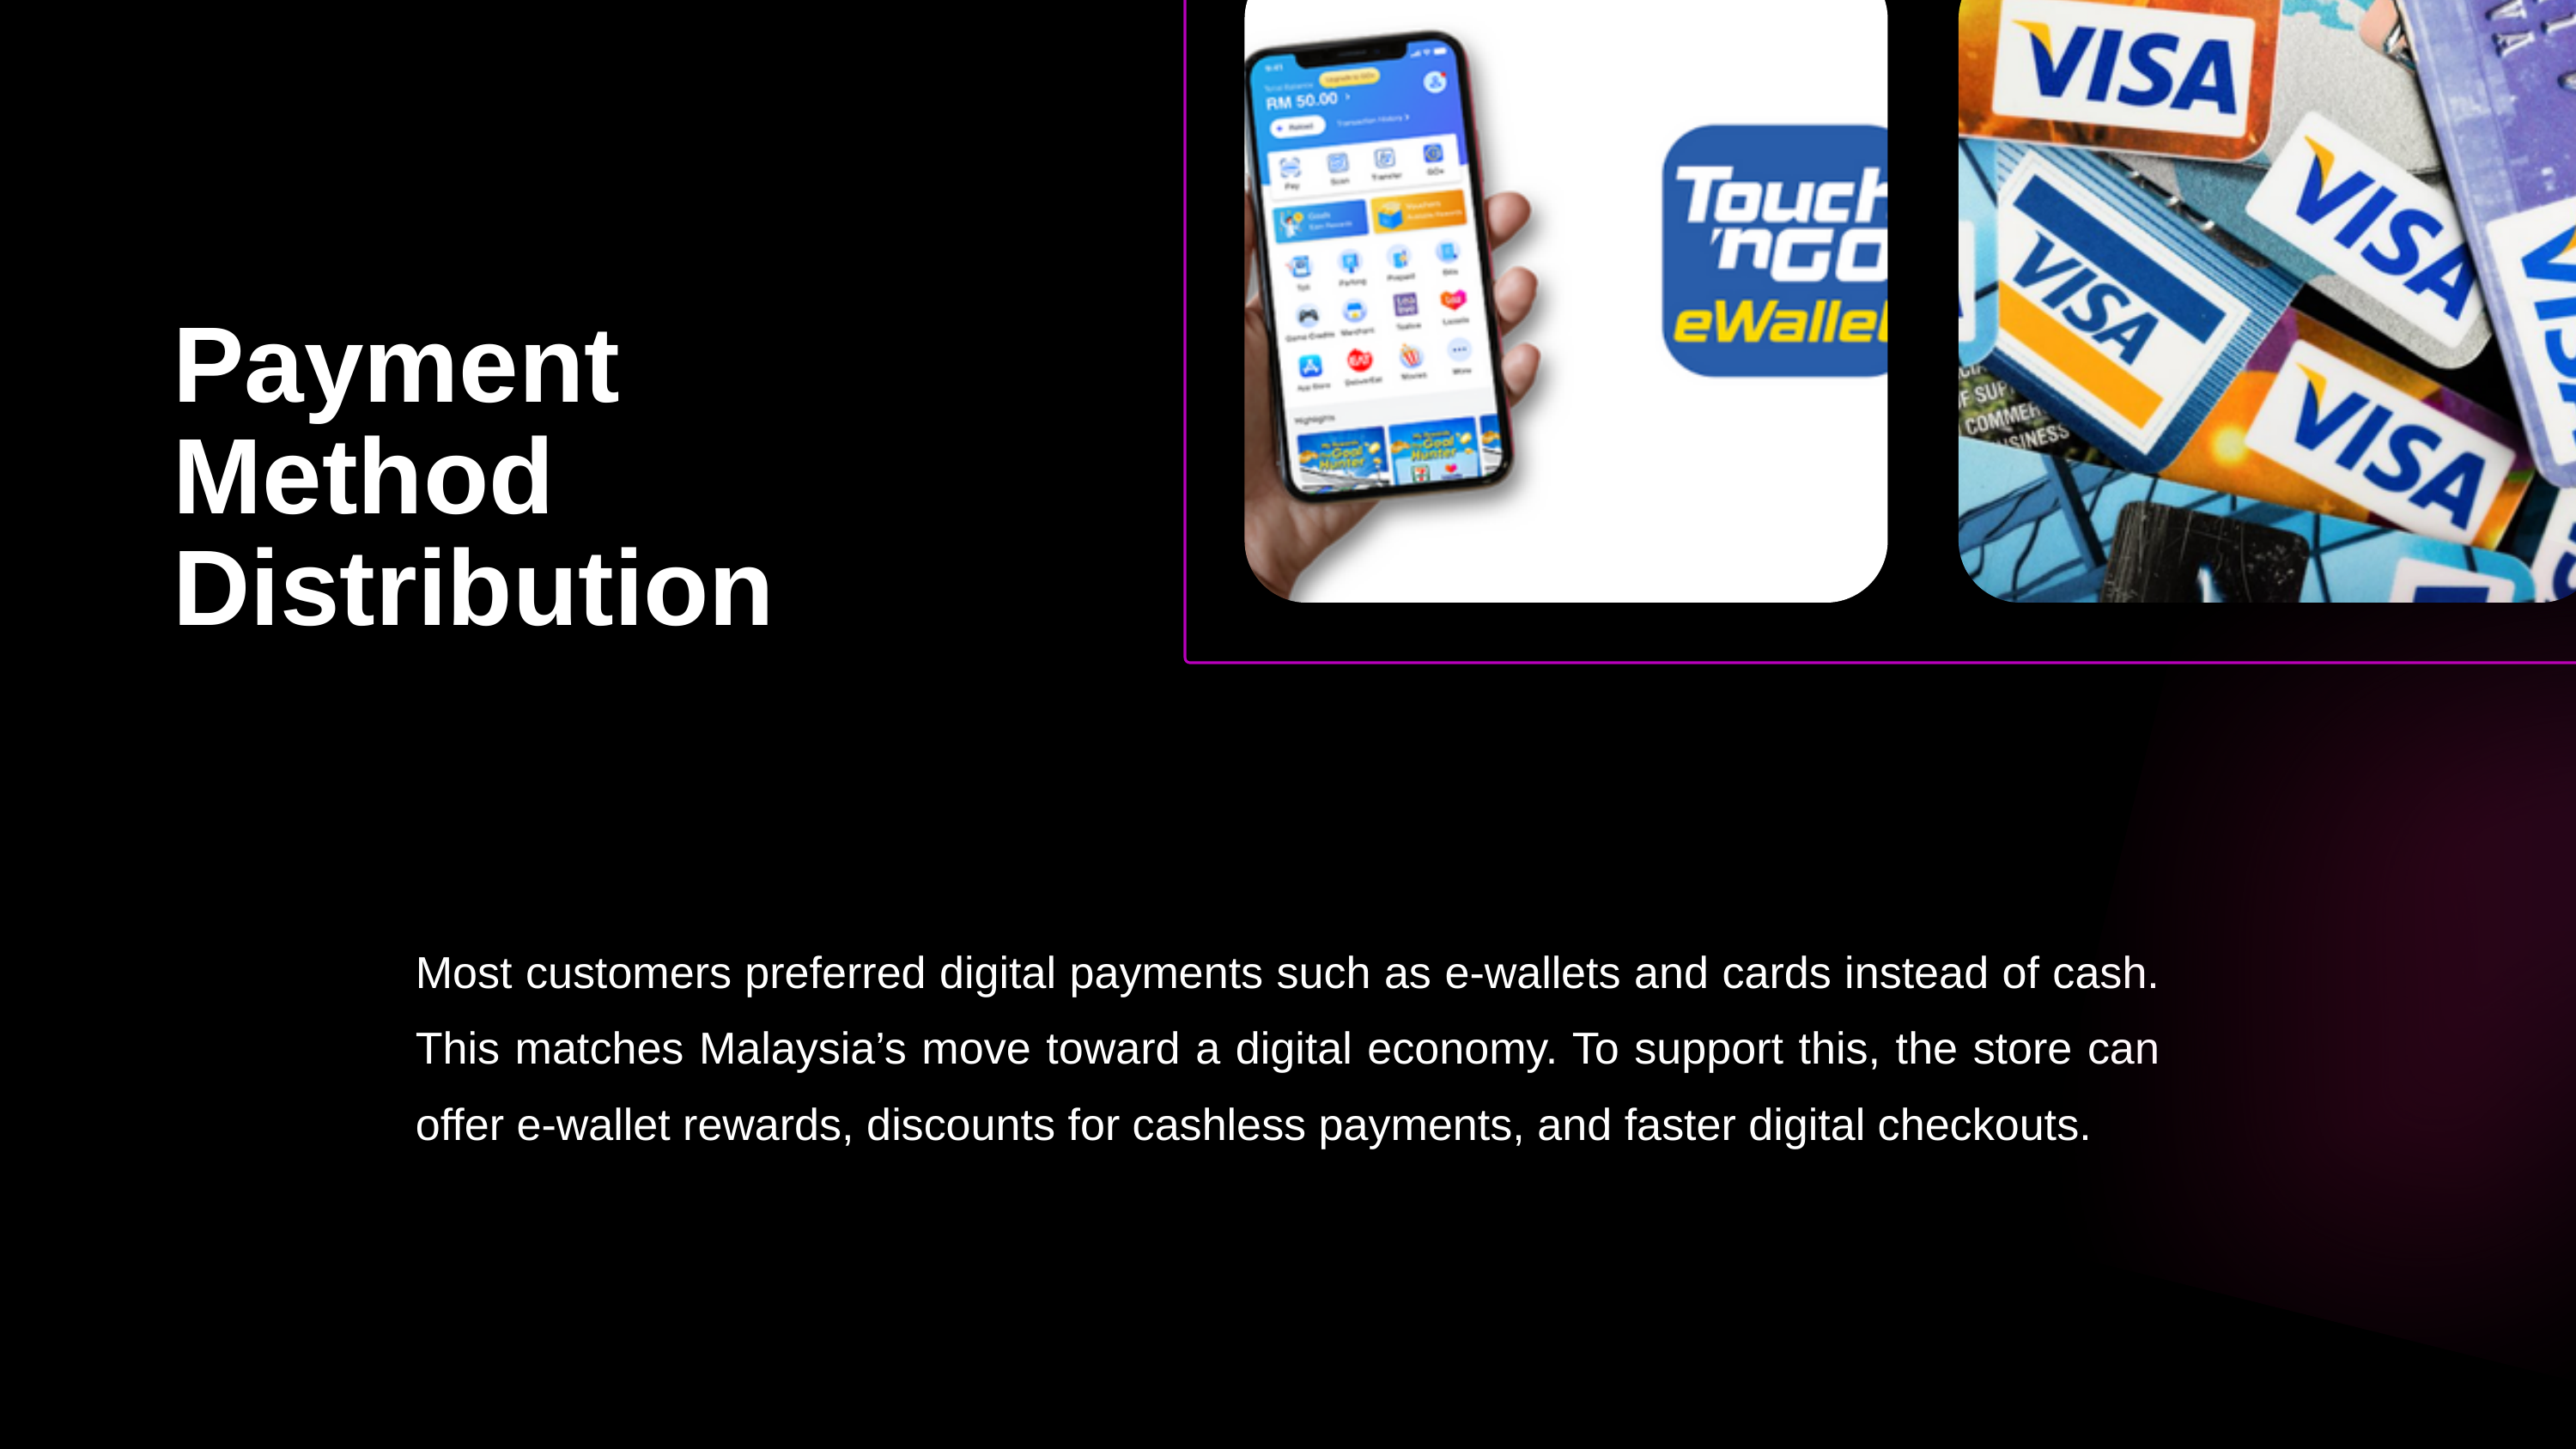

Payment Method Distribution

Most customers preferred digital payments such as e-wallets and cards instead of cash. This matches Malaysia’s move toward a digital economy. To support this, the store can offer e-wallet rewards, discounts for cashless payments, and faster digital checkouts.